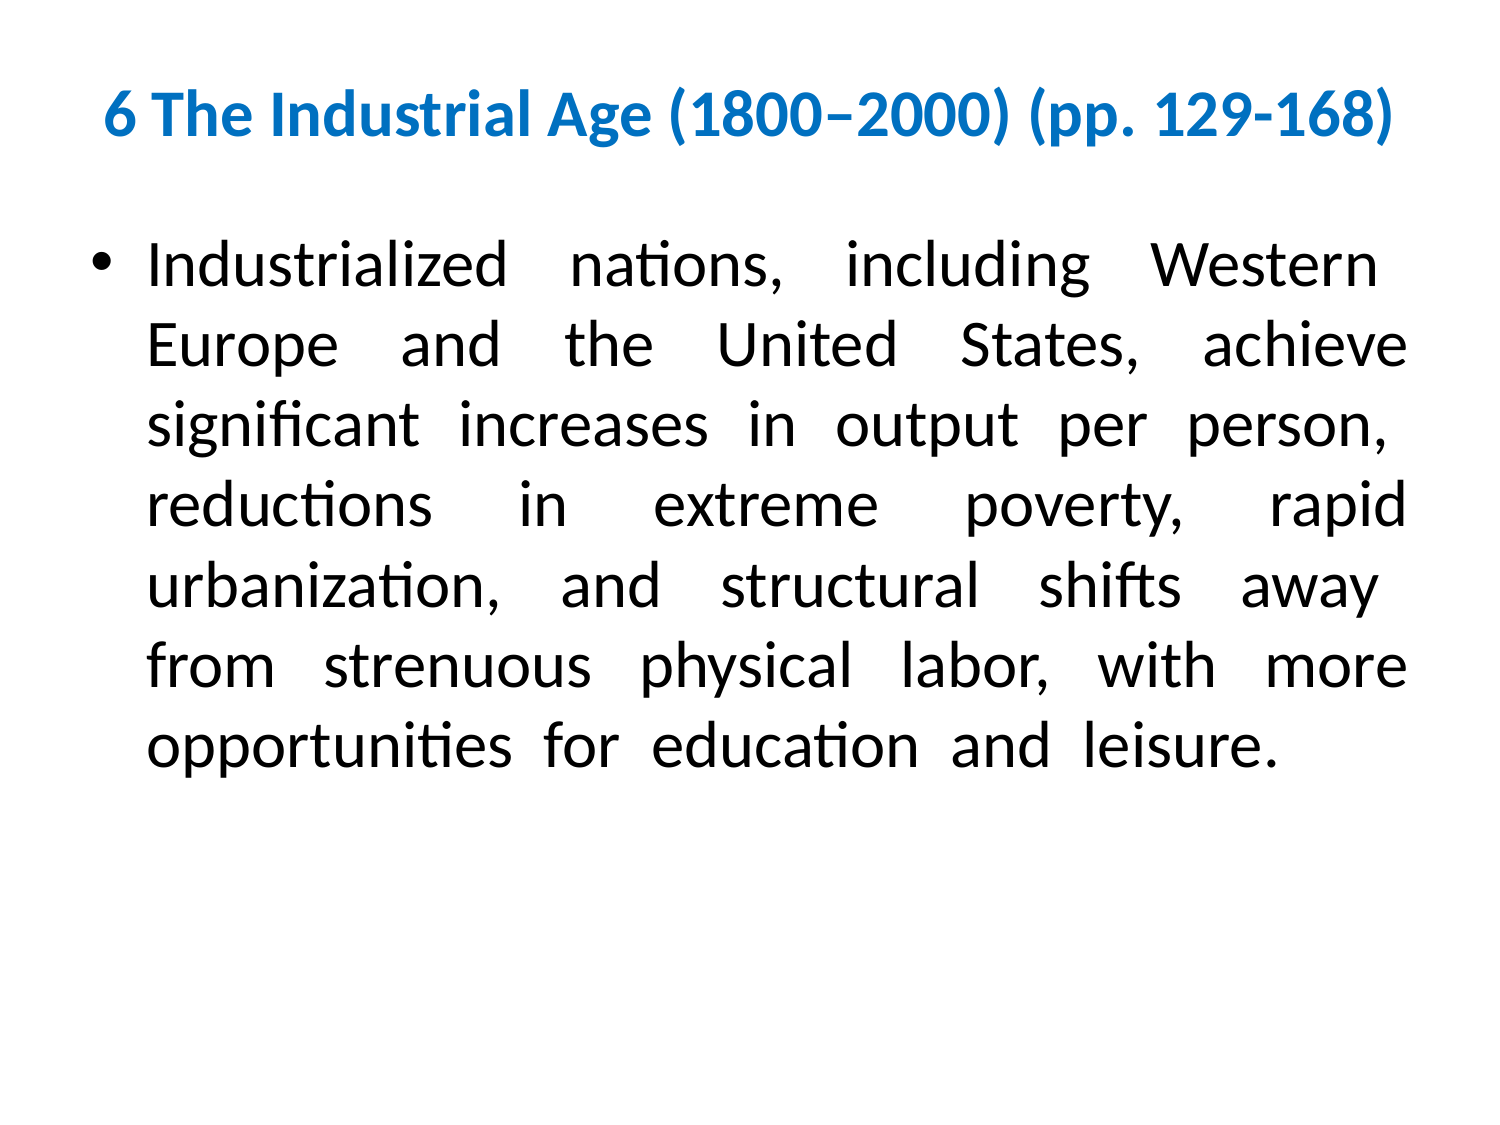

# 6 The Industrial Age (1800–2000) (pp. 129-168)
Industrialized  nations,  including  Western  Europe  and  the  United  States,  achieve significant  increases  in  output  per  person,  reductions  in  extreme  poverty,  rapid urbanization,  and  structural  shifts  away  from  strenuous  physical  labor,  with  more opportunities  for  education  and  leisure.